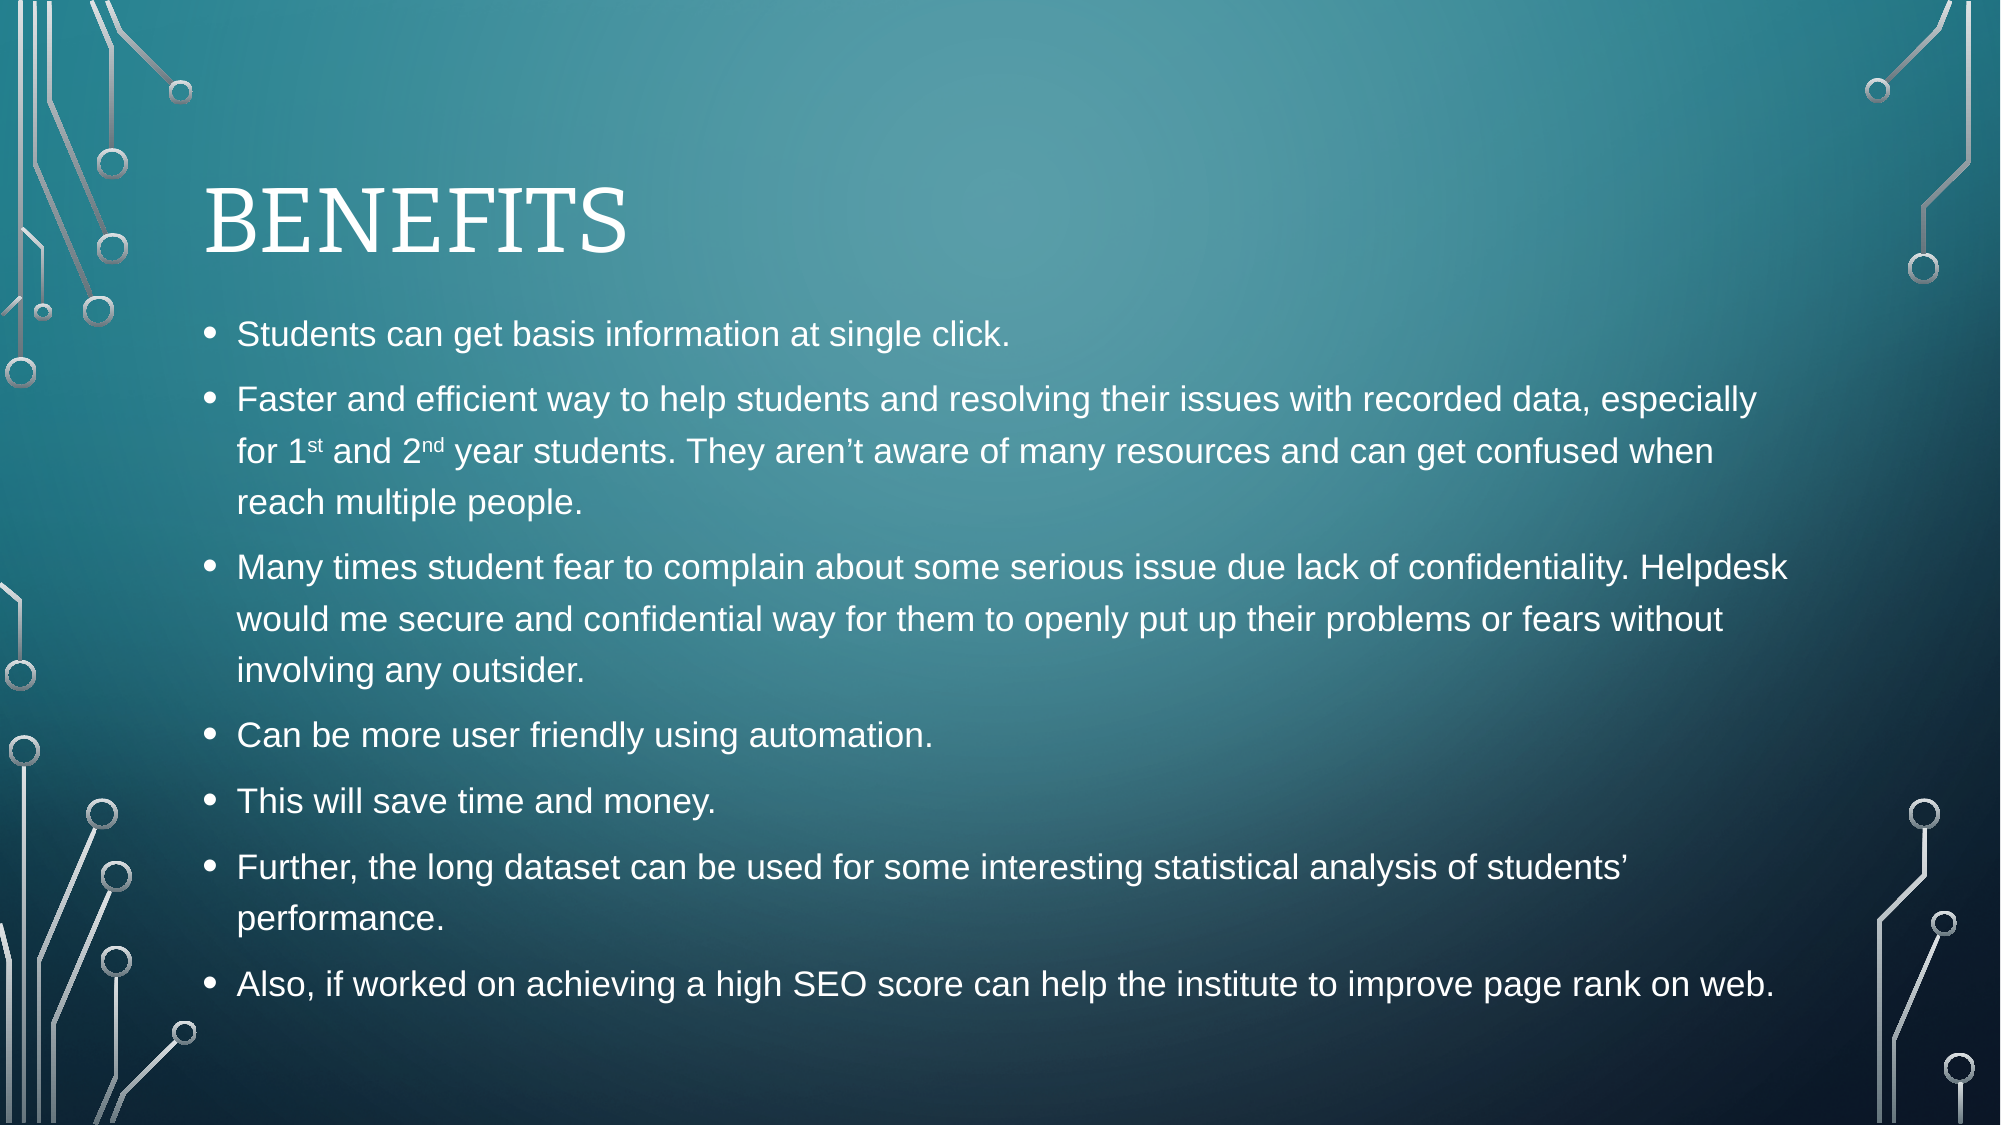

# Benefits
Students can get basis information at single click.
Faster and efficient way to help students and resolving their issues with recorded data, especially for 1st and 2nd year students. They aren’t aware of many resources and can get confused when reach multiple people.
Many times student fear to complain about some serious issue due lack of confidentiality. Helpdesk would me secure and confidential way for them to openly put up their problems or fears without involving any outsider.
Can be more user friendly using automation.
This will save time and money.
Further, the long dataset can be used for some interesting statistical analysis of students’ performance.
Also, if worked on achieving a high SEO score can help the institute to improve page rank on web.